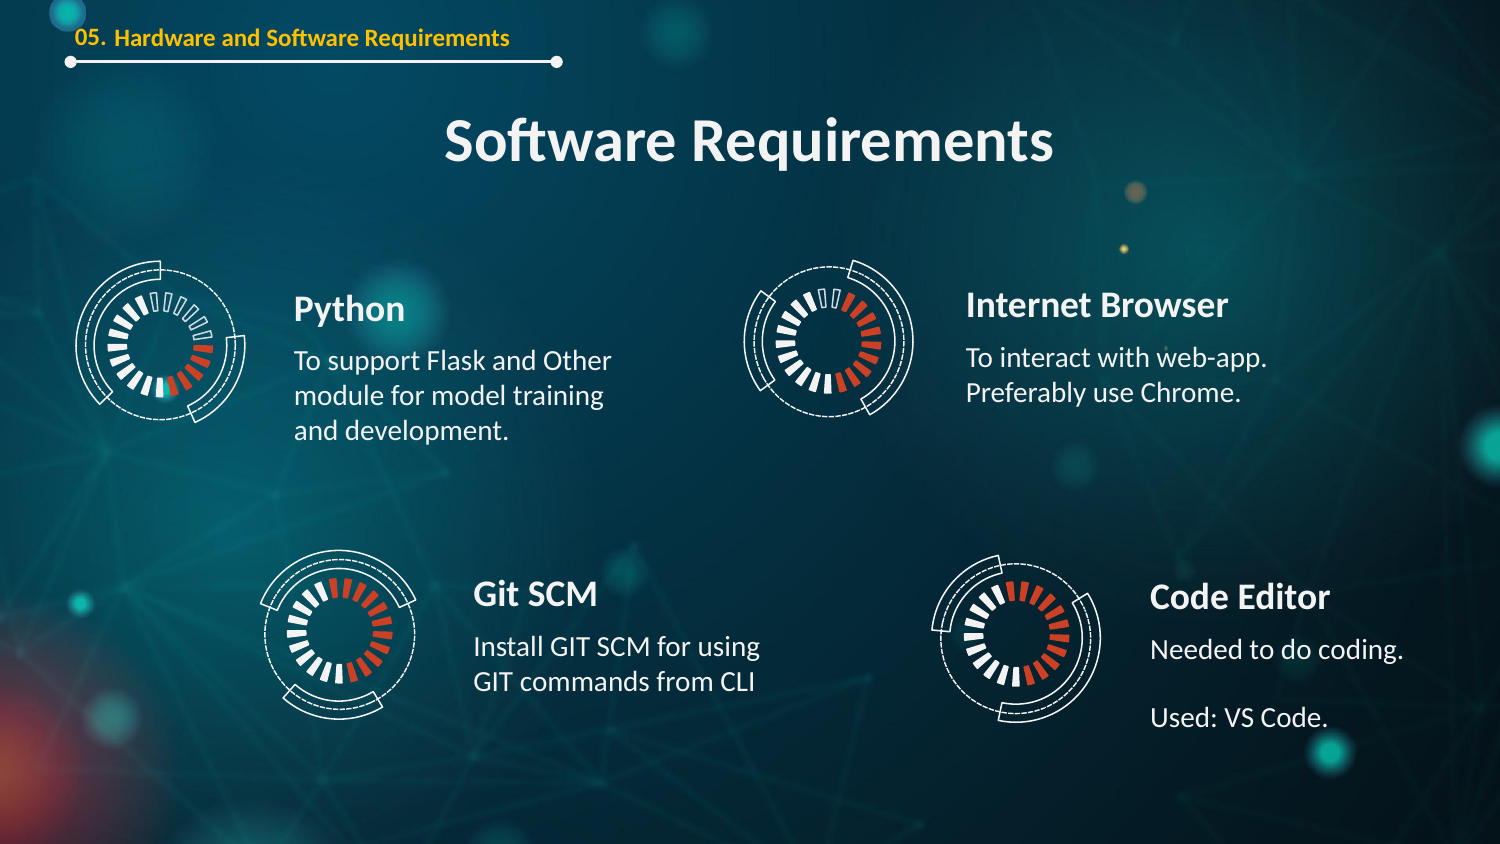

05.
Hardware and Software Requirements
# Software Requirements

Internet Browser
Python

To interact with web-app. Preferably use Chrome.
To support Flask and Other module for model training and development.

Git SCM
Code Editor

Install GIT SCM for using GIT commands from CLI
Needed to do coding.
Used: VS Code.